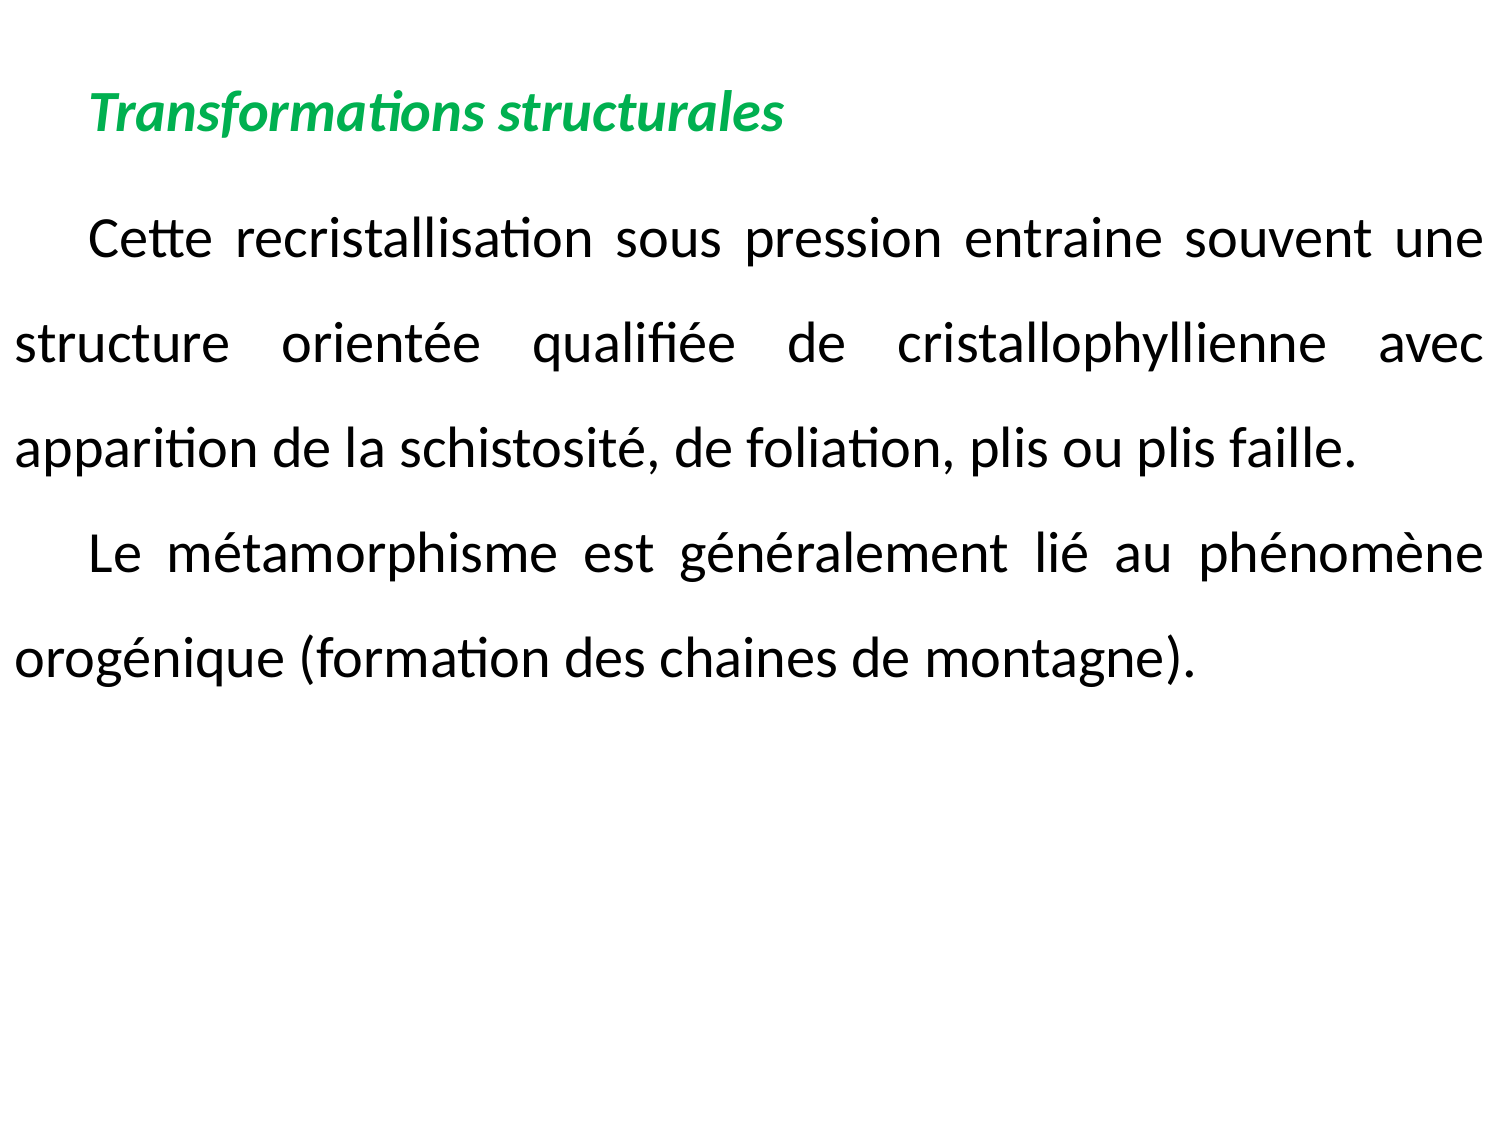

Transformations structurales
Cette recristallisation sous pression entraine souvent une structure orientée qualifiée de cristallophyllienne avec apparition de la schistosité, de foliation, plis ou plis faille.
Le métamorphisme est généralement lié au phénomène orogénique (formation des chaines de montagne).